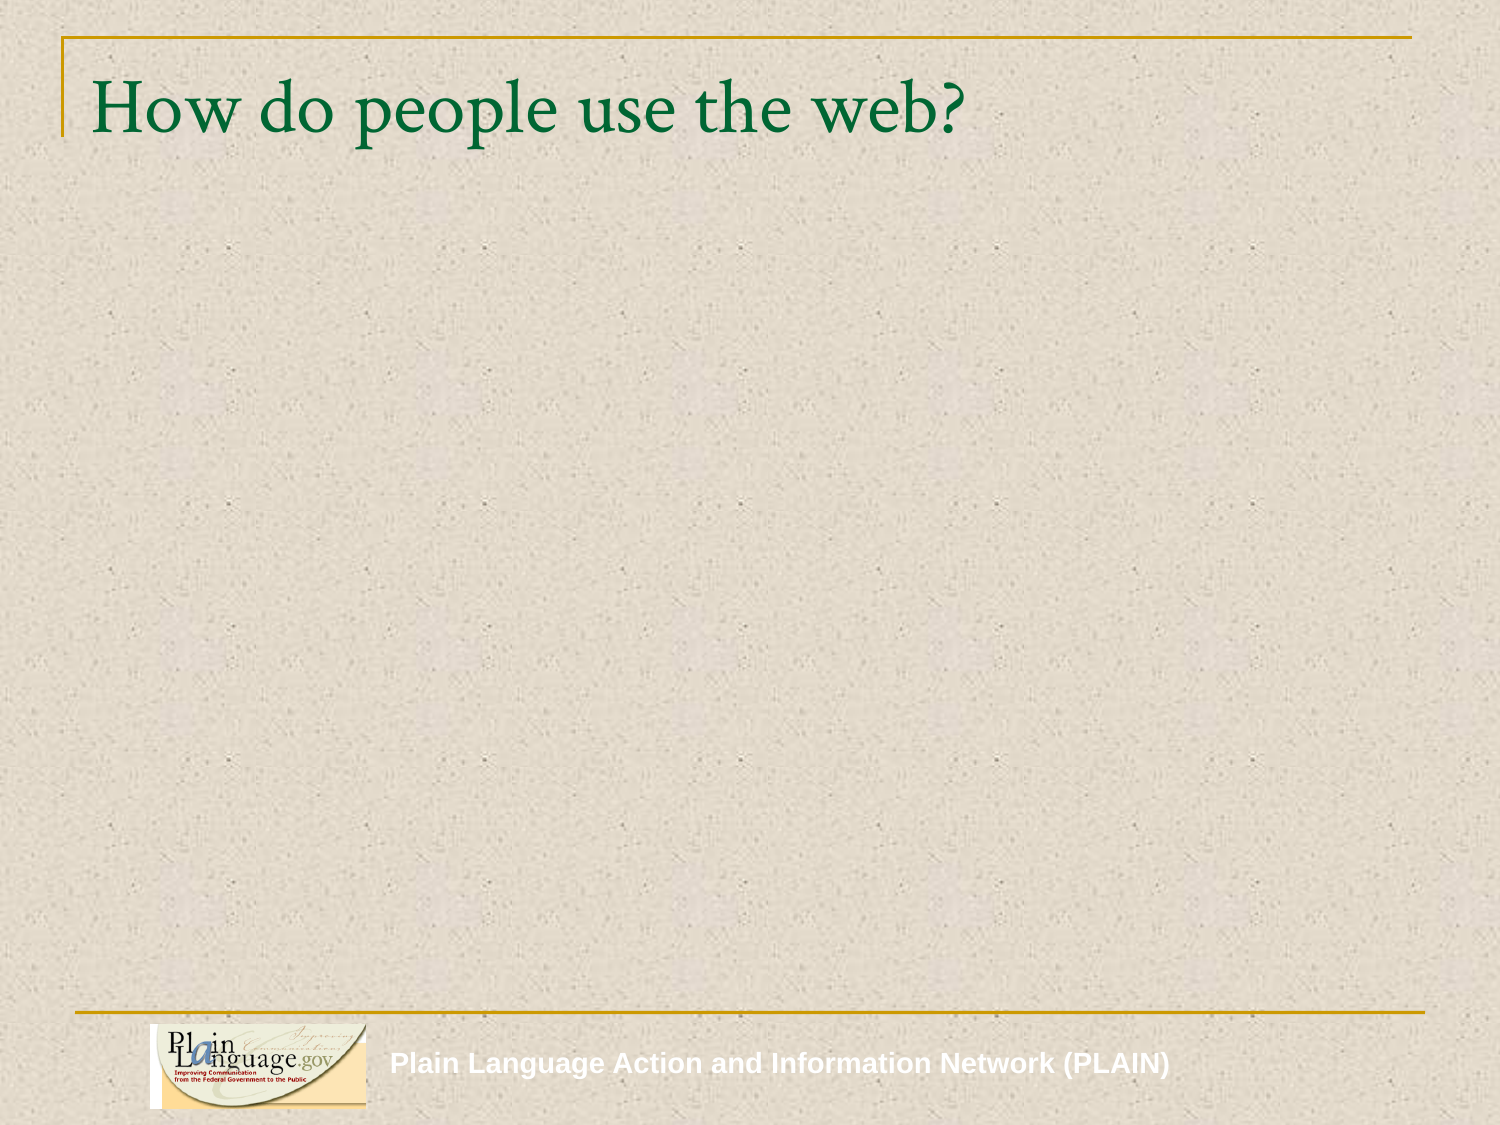

# How do people use the web?